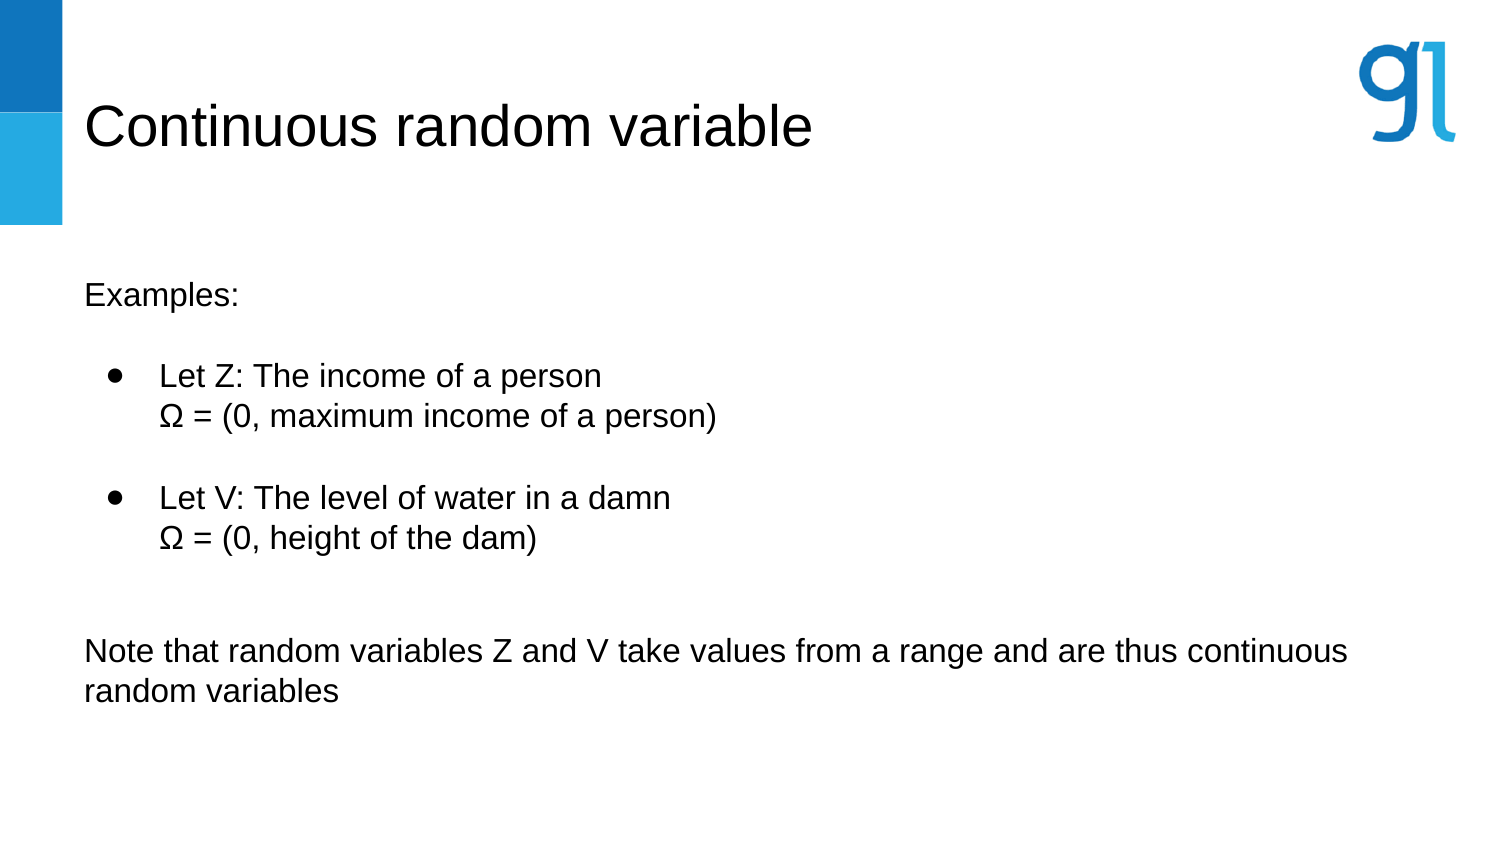

# Continuous random variable
Examples:
Let Z: The income of a person
Ω = (0, maximum income of a person)
Let V: The level of water in a damn
Ω = (0, height of the dam)
Note that random variables Z and V take values from a range and are thus continuous random variables